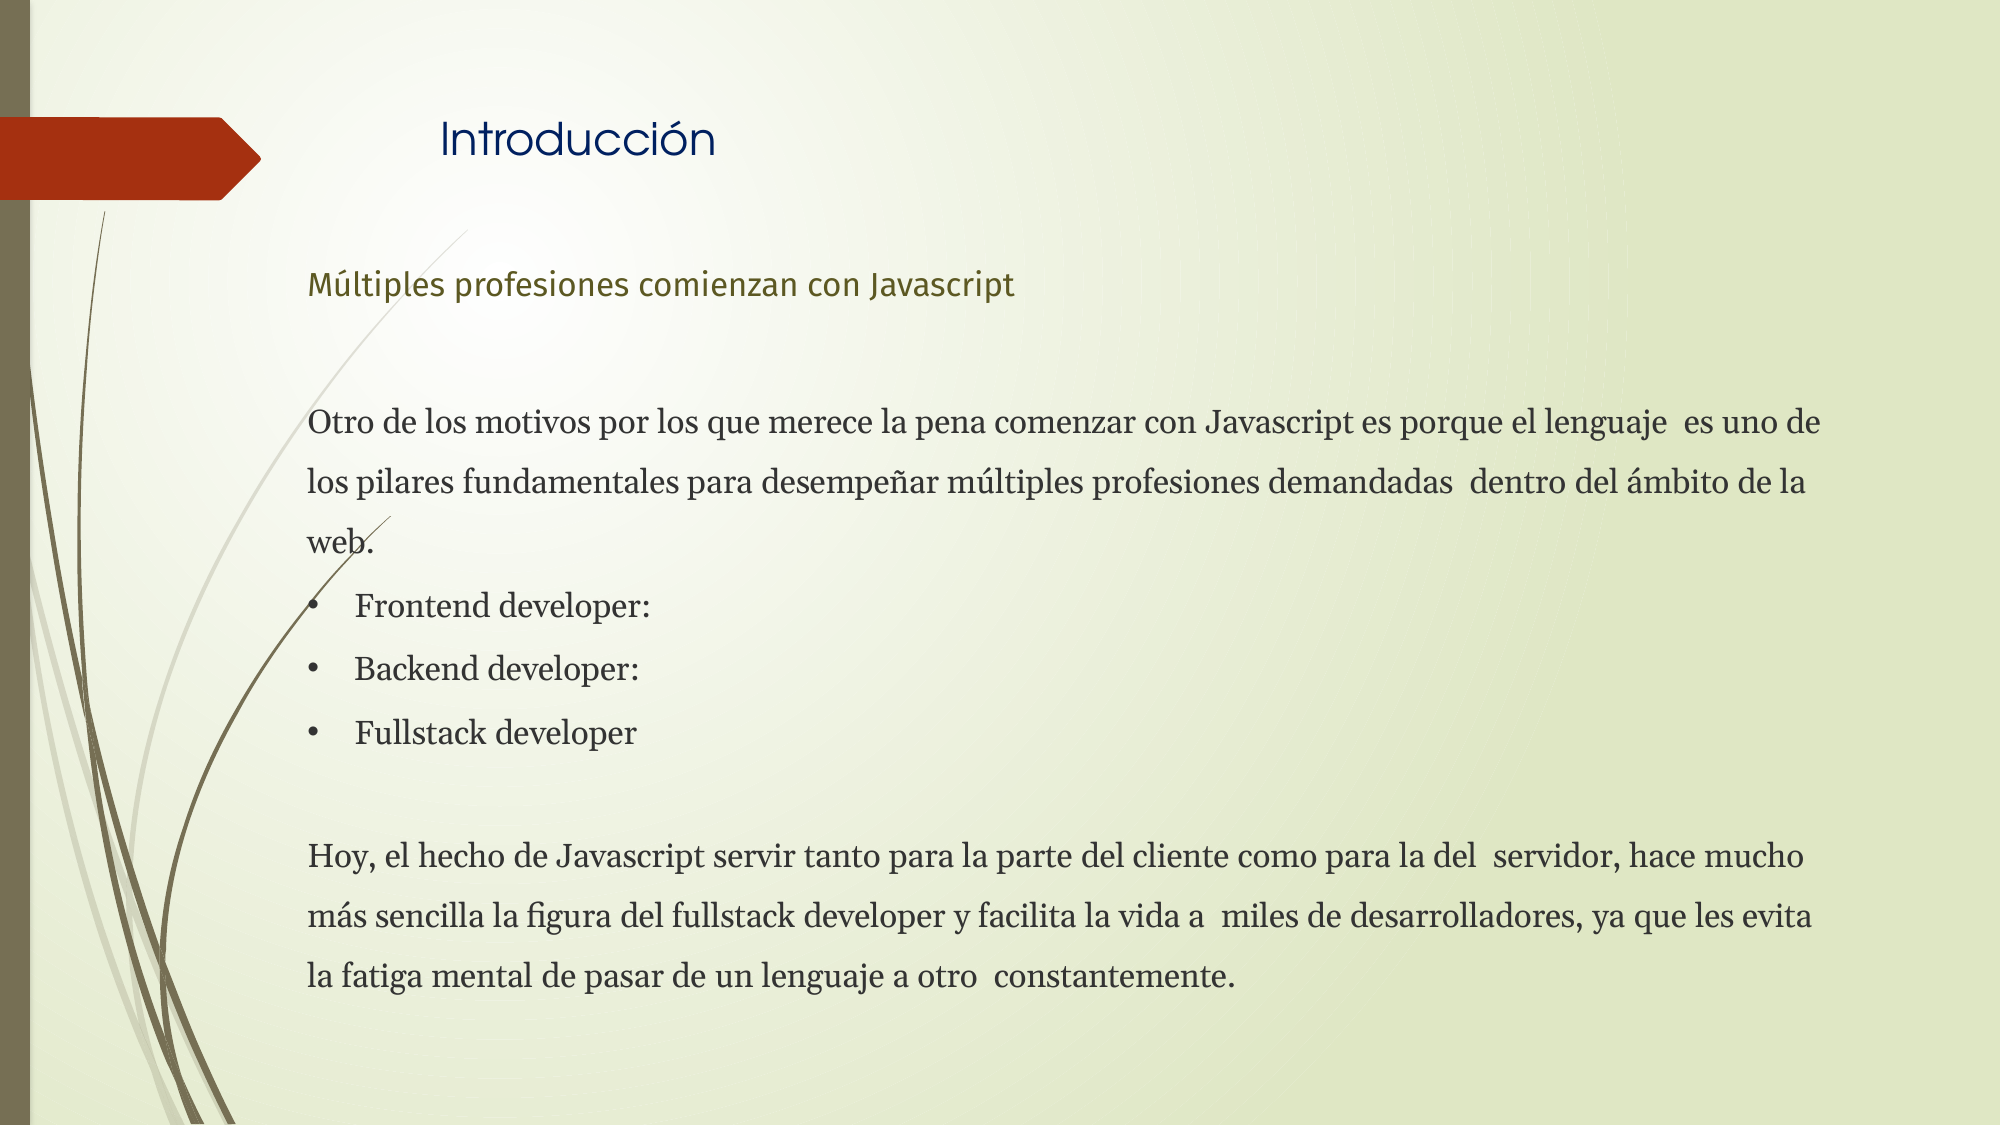

# Introducción
Múltiples profesiones comienzan con Javascript

Otro de los motivos por los que merece la pena comenzar con Javascript es porque el lenguaje  es uno de los pilares fundamentales para desempeñar múltiples profesiones demandadas  dentro del ámbito de la web.
Frontend developer:
Backend developer:
Fullstack developer

Hoy, el hecho de Javascript servir tanto para la parte del cliente como para la del  servidor, hace mucho más sencilla la figura del fullstack developer y facilita la vida a  miles de desarrolladores, ya que les evita la fatiga mental de pasar de un lenguaje a otro  constantemente.